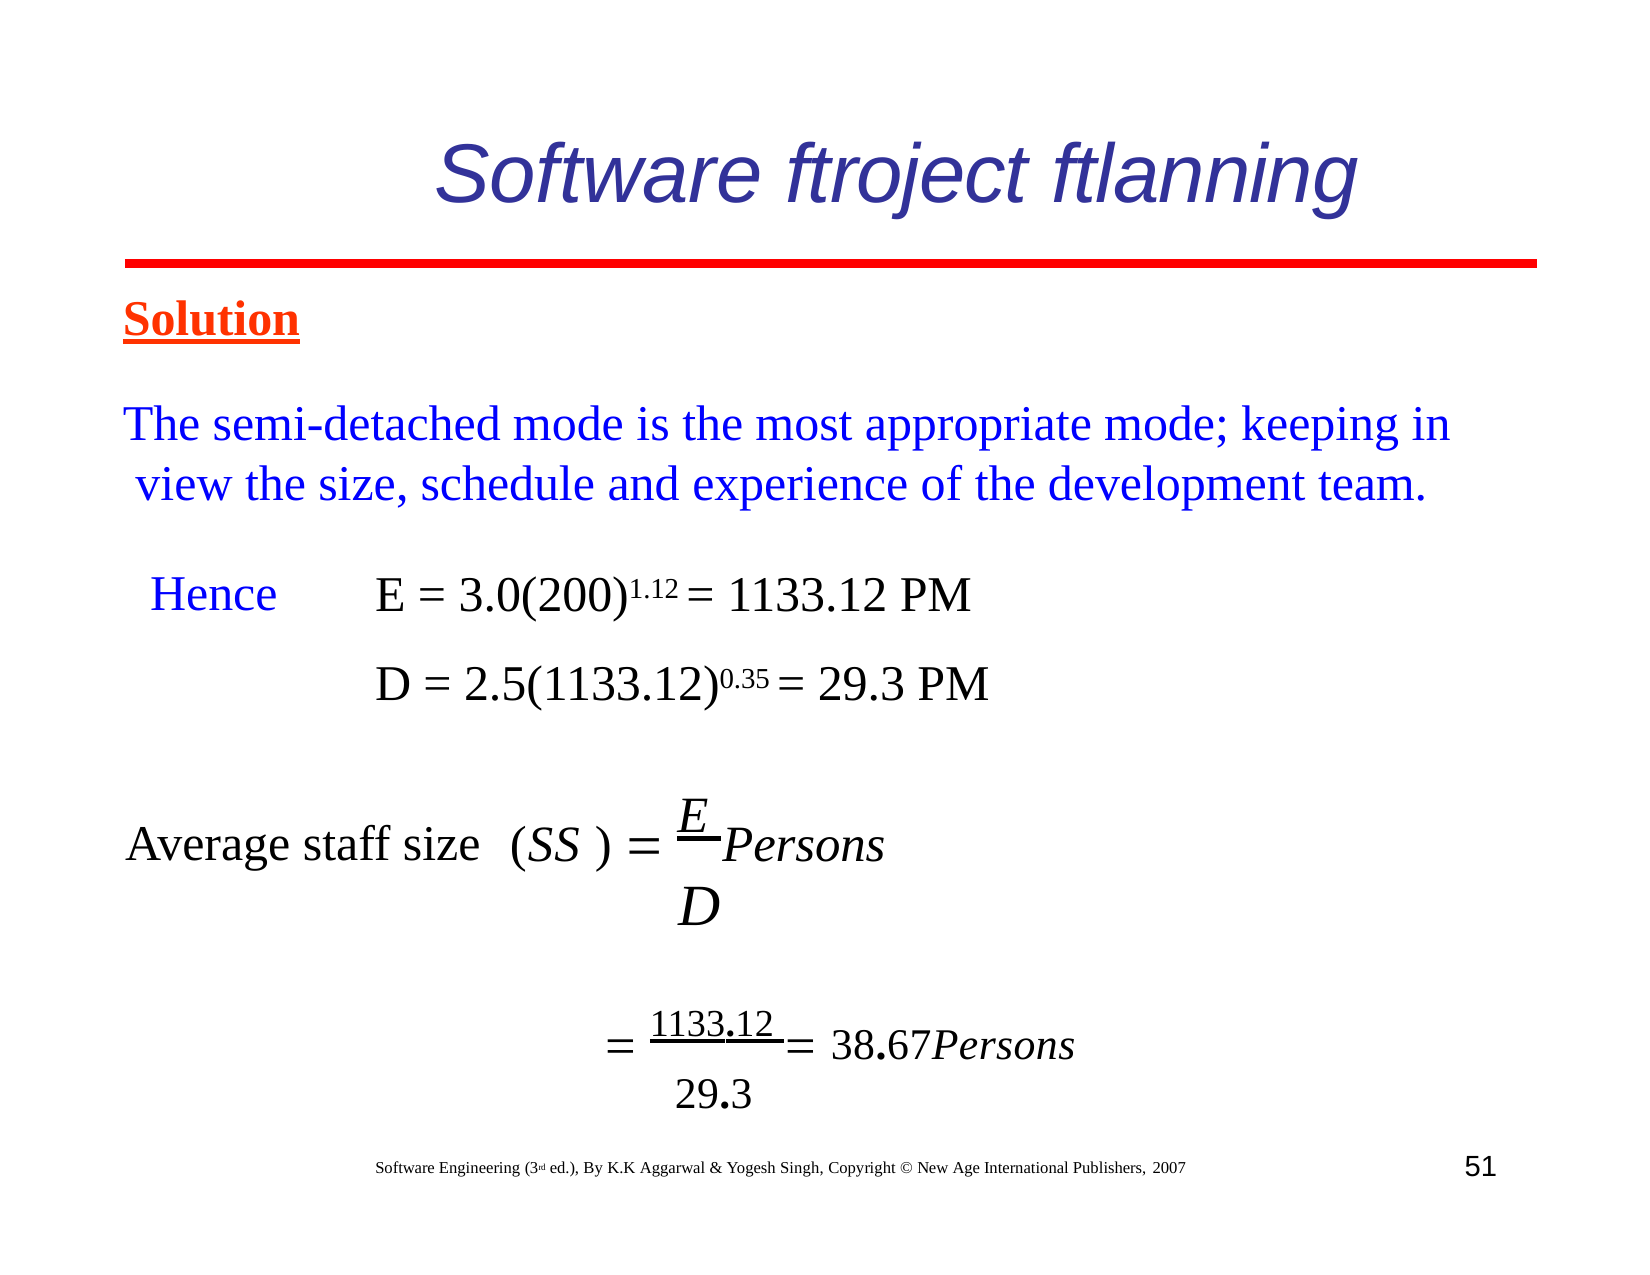

# Software ftroject ftlanning

Solution
The semi-detached mode is the most appropriate mode; keeping in  view the size, schedule and experience of the development team.
Hence
E = 3.0(200)1.12 = 1133.12 PM
D = 2.5(1133.12)0.35 = 29.3 PM
Average staff size	(SS ) = E Persons
D

= 1133.12 = 38.67Persons
29.3
51
Software Engineering (3rd  ed.), By K.K Aggarwal & Yogesh Singh, Copyright © New Age International Publishers, 2007